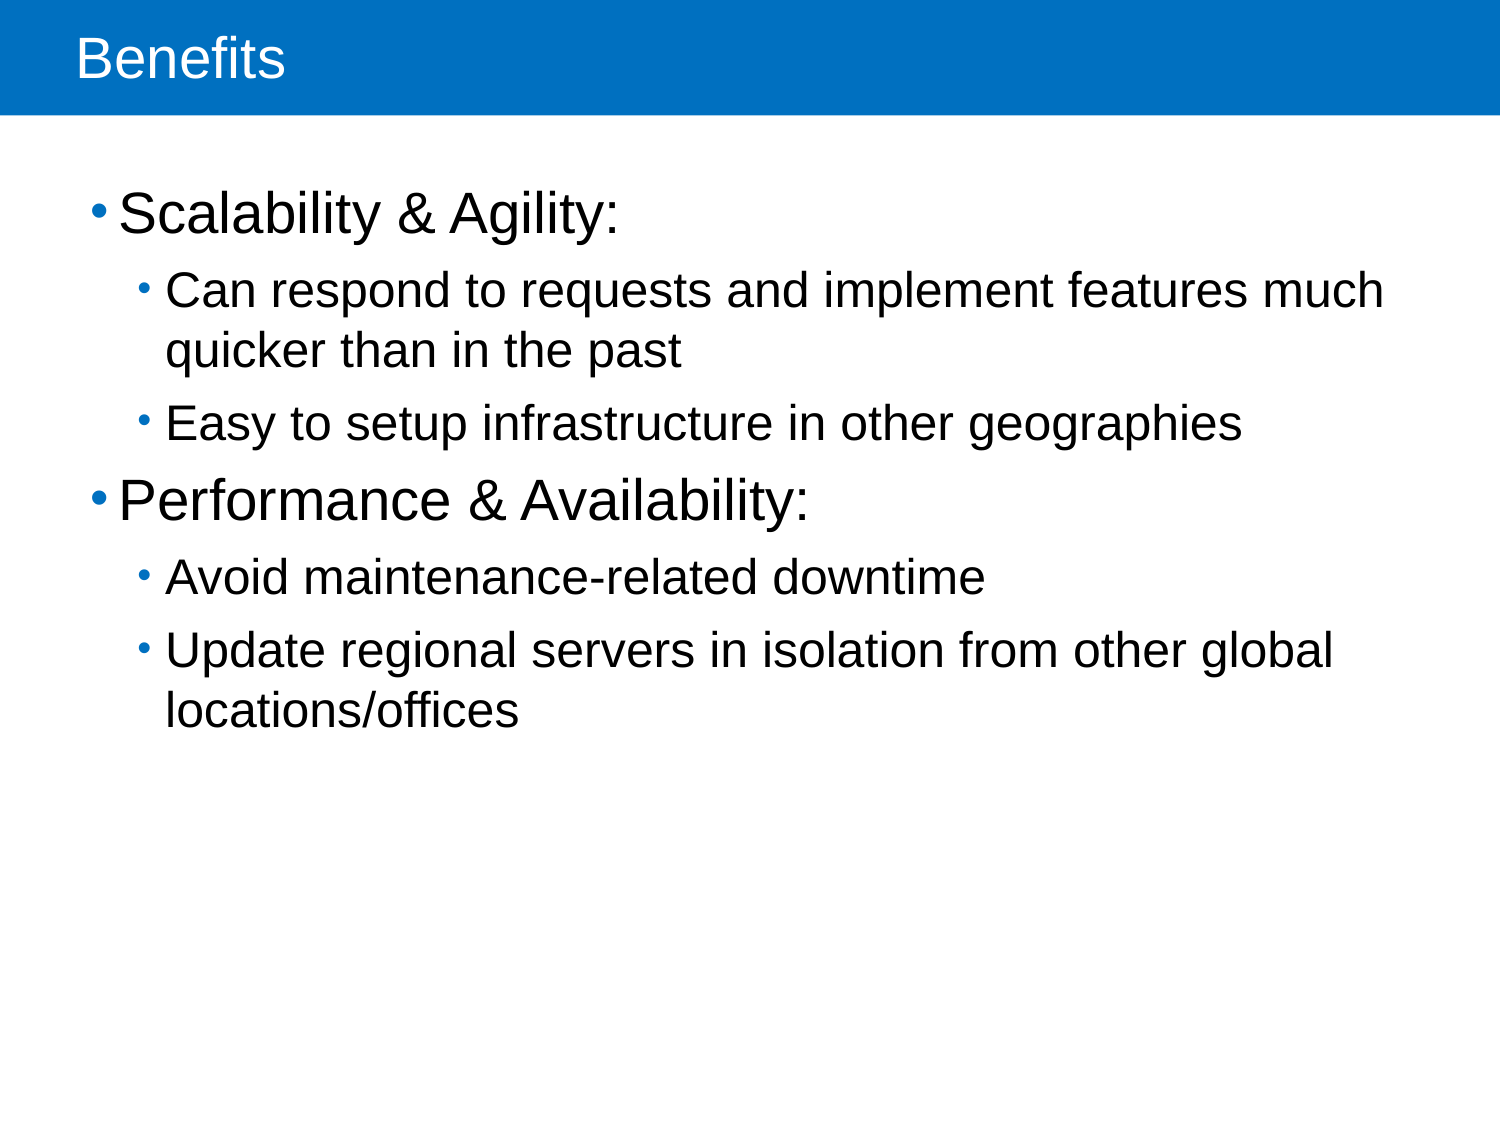

# Benefits
Scalability & Agility:
Can respond to requests and implement features much quicker than in the past
Easy to setup infrastructure in other geographies
Performance & Availability:
Avoid maintenance-related downtime
Update regional servers in isolation from other global locations/offices